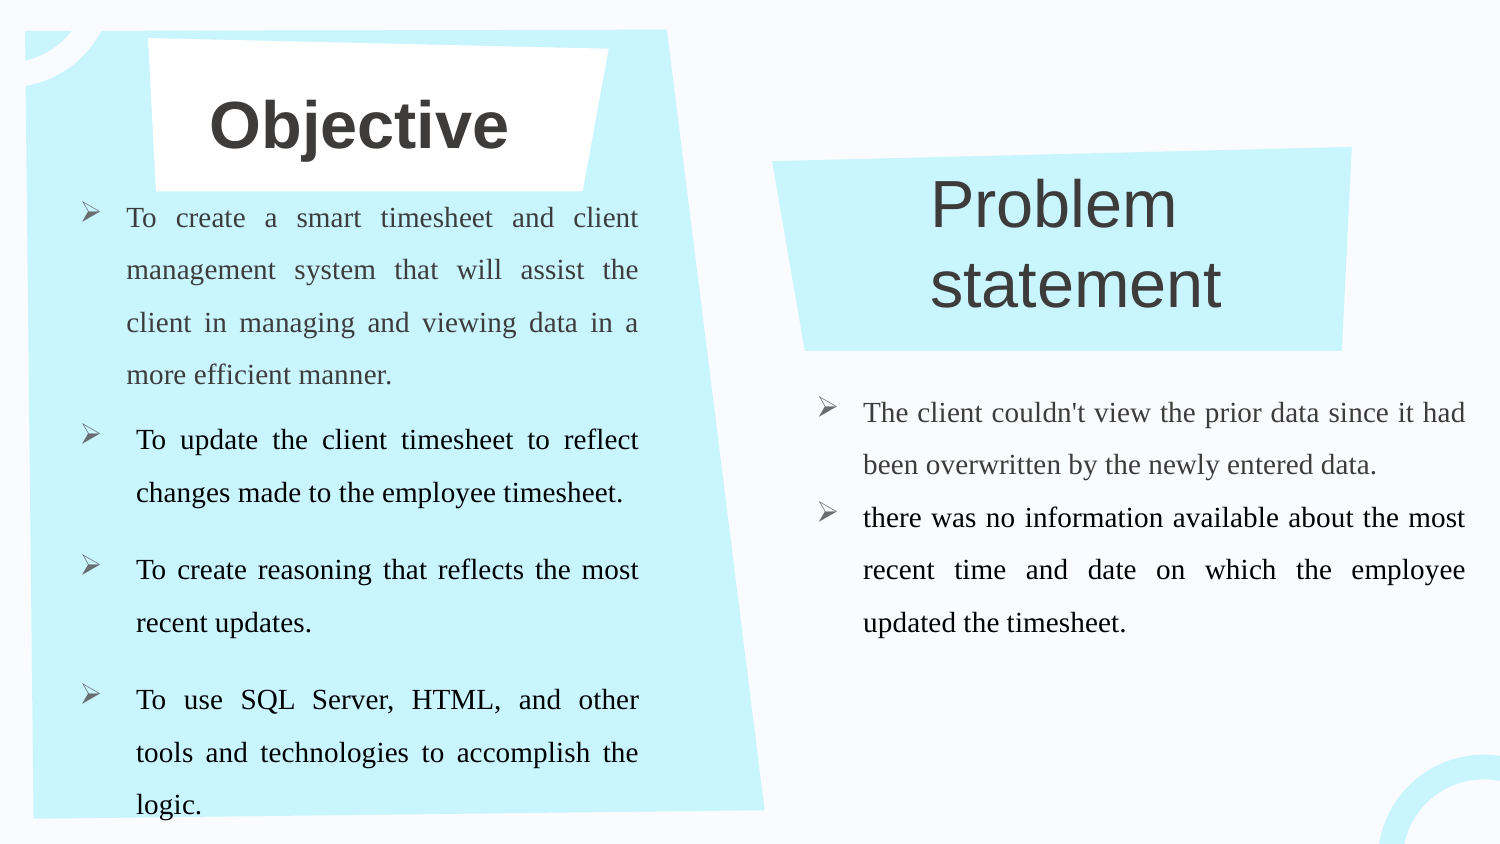

# Objective

Problem statement
To create a smart timesheet and client management system that will assist the client in managing and viewing data in a more efficient manner.
To update the client timesheet to reflect changes made to the employee timesheet.
To create reasoning that reflects the most recent updates.
To use SQL Server, HTML, and other tools and technologies to accomplish the logic.

The client couldn't view the prior data since it had been overwritten by the newly entered data.
there was no information available about the most recent time and date on which the employee updated the timesheet.